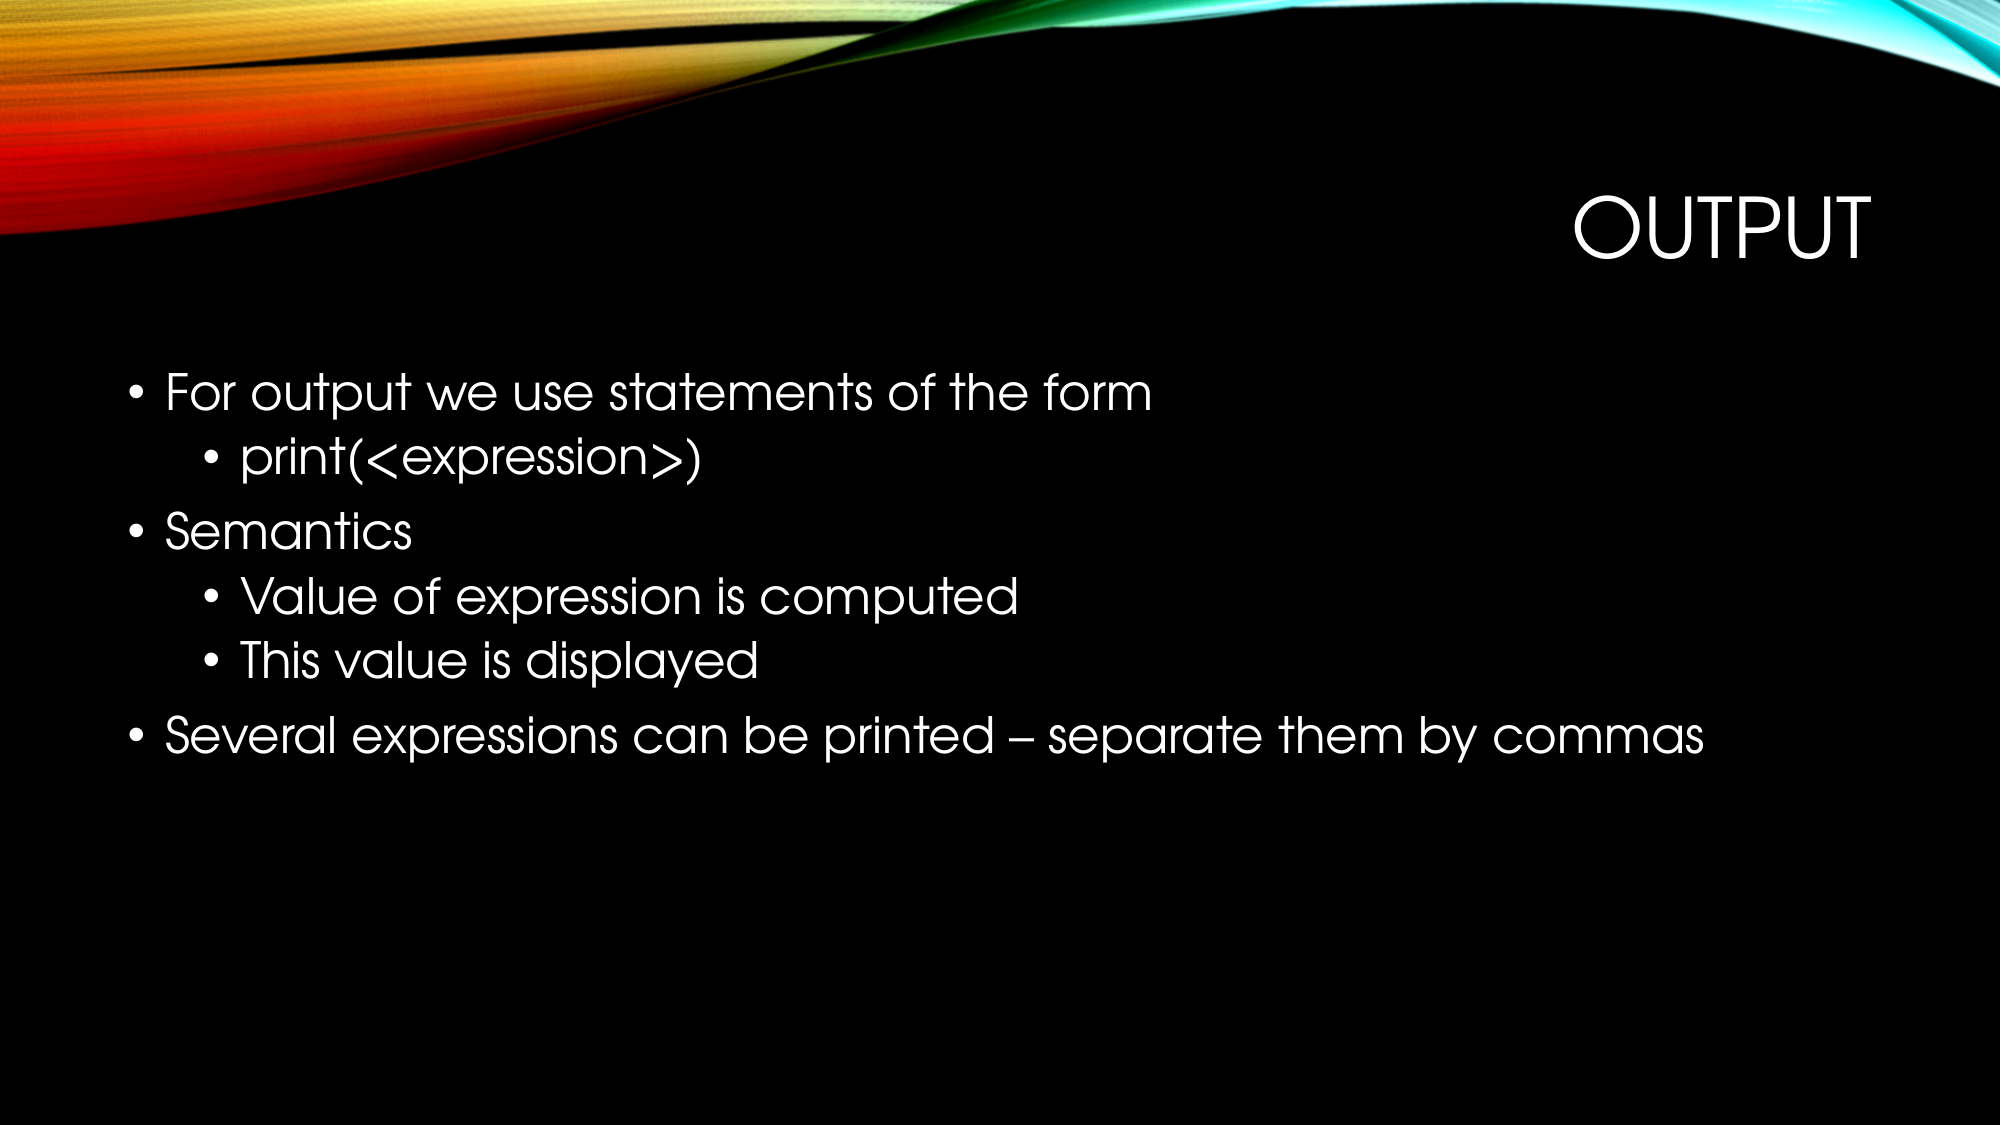

# output
For output we use statements of the form
print(<expression>)
Semantics
Value of expression is computed
This value is displayed
Several expressions can be printed – separate them by commas